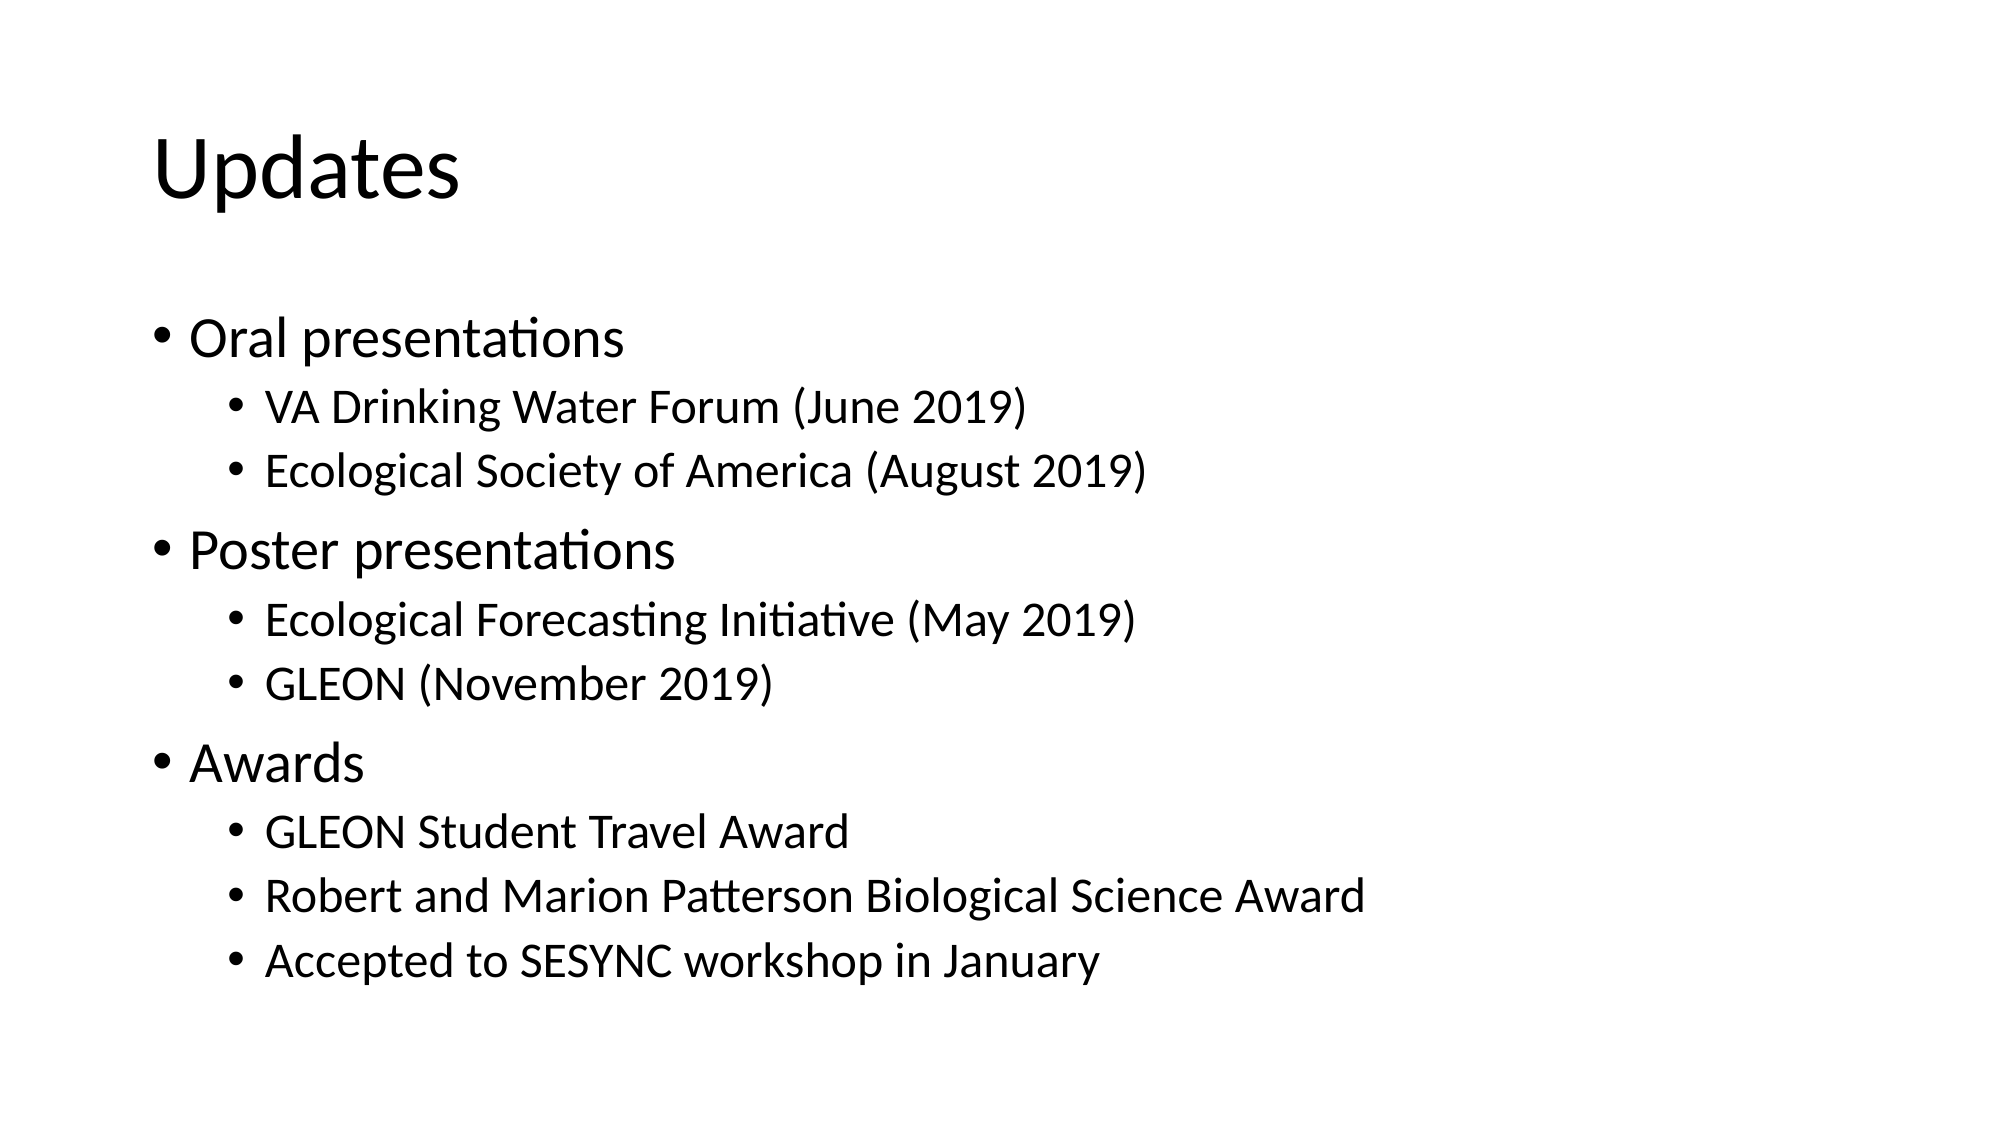

# Updates
Oral presentations
VA Drinking Water Forum (June 2019)
Ecological Society of America (August 2019)
Poster presentations
Ecological Forecasting Initiative (May 2019)
GLEON (November 2019)
Awards
GLEON Student Travel Award
Robert and Marion Patterson Biological Science Award
Accepted to SESYNC workshop in January